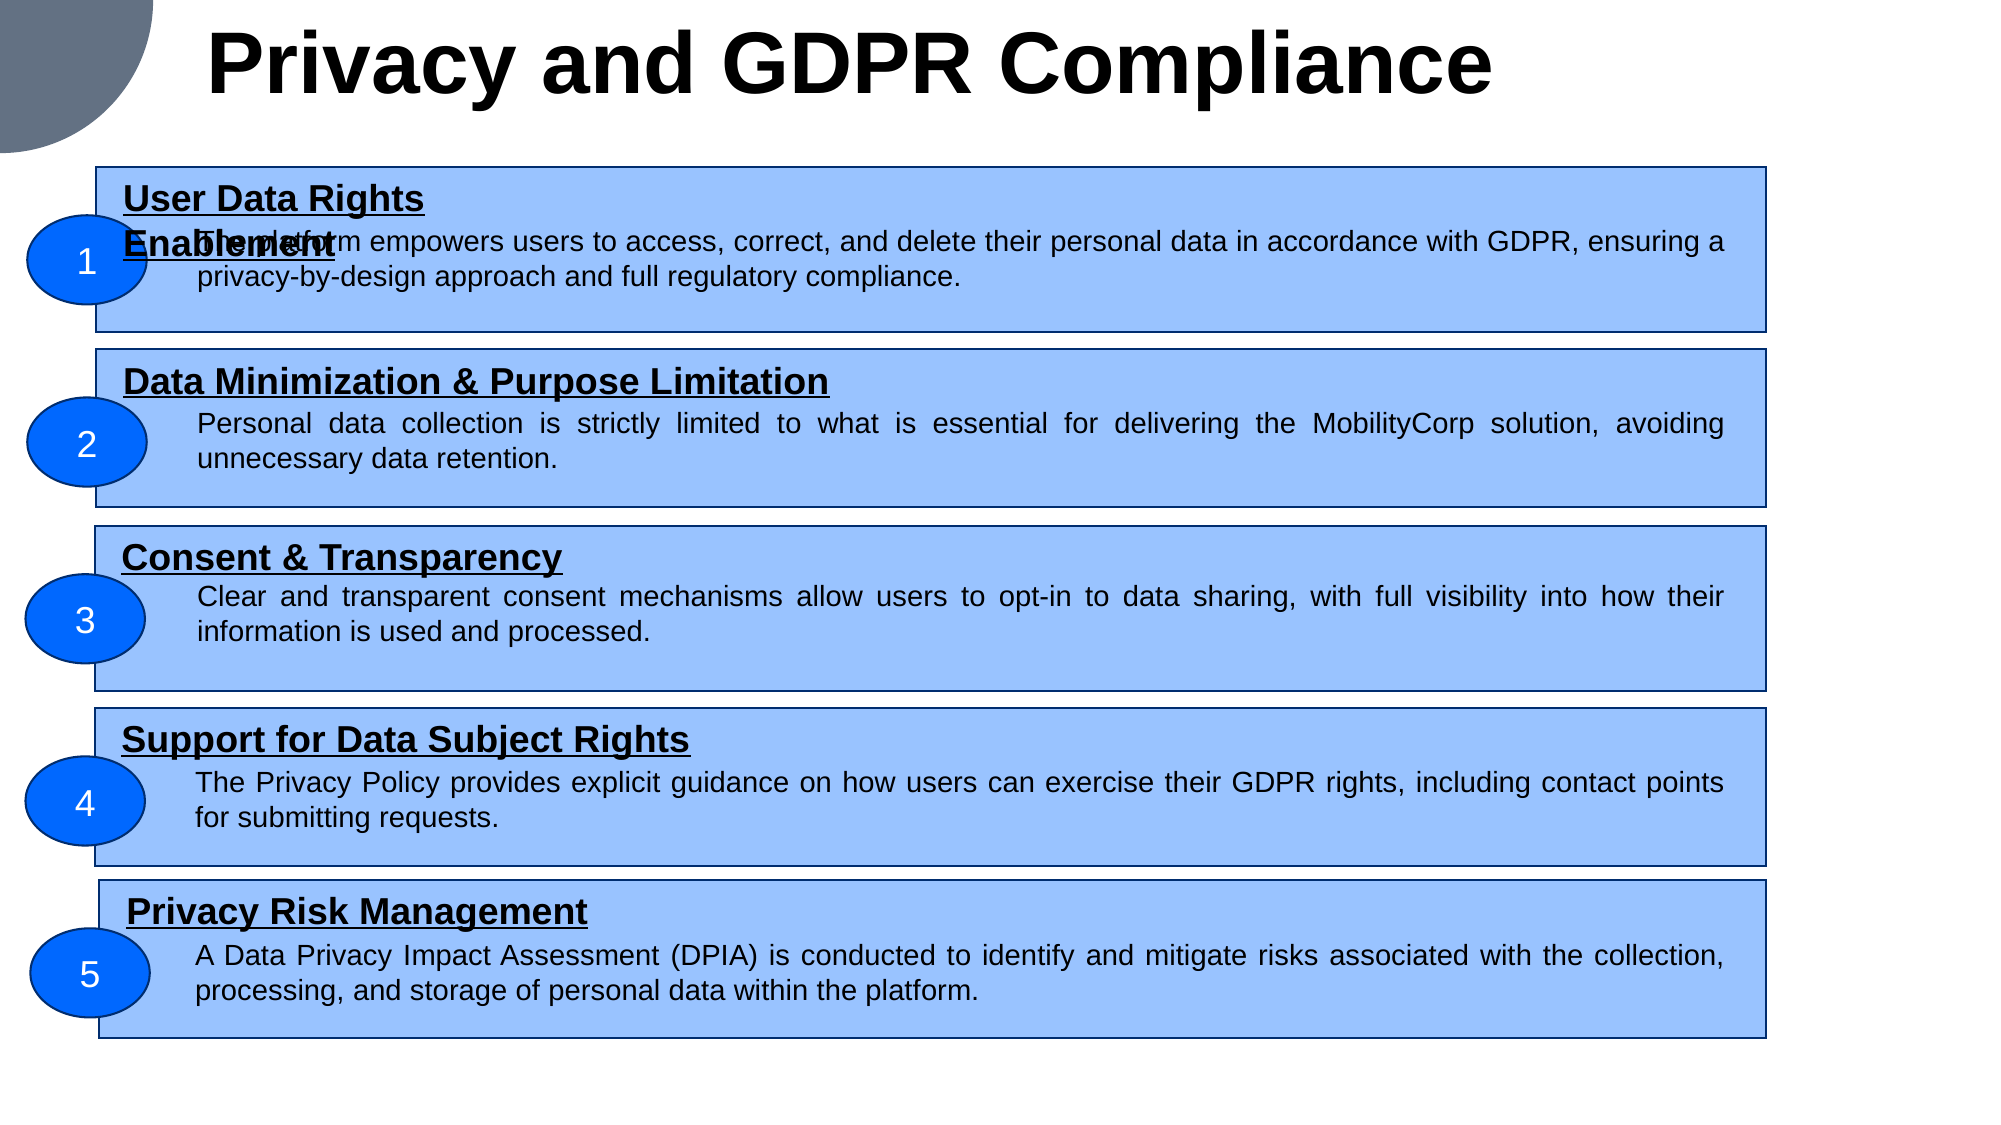

# Privacy and GDPR Compliance
User Data Rights Enablement

The platform empowers users to access, correct, and delete their personal data in accordance with GDPR, ensuring a privacy-by-design approach and full regulatory compliance.
1
Data Minimization & Purpose Limitation

Personal data collection is strictly limited to what is essential for delivering the MobilityCorp solution, avoiding unnecessary data retention.
2
Consent & Transparency

Clear and transparent consent mechanisms allow users to opt-in to data sharing, with full visibility into how their information is used and processed.
3
Support for Data Subject Rights

The Privacy Policy provides explicit guidance on how users can exercise their GDPR rights, including contact points for submitting requests.
4
Privacy Risk Management

5
A Data Privacy Impact Assessment (DPIA) is conducted to identify and mitigate risks associated with the collection, processing, and storage of personal data within the platform.